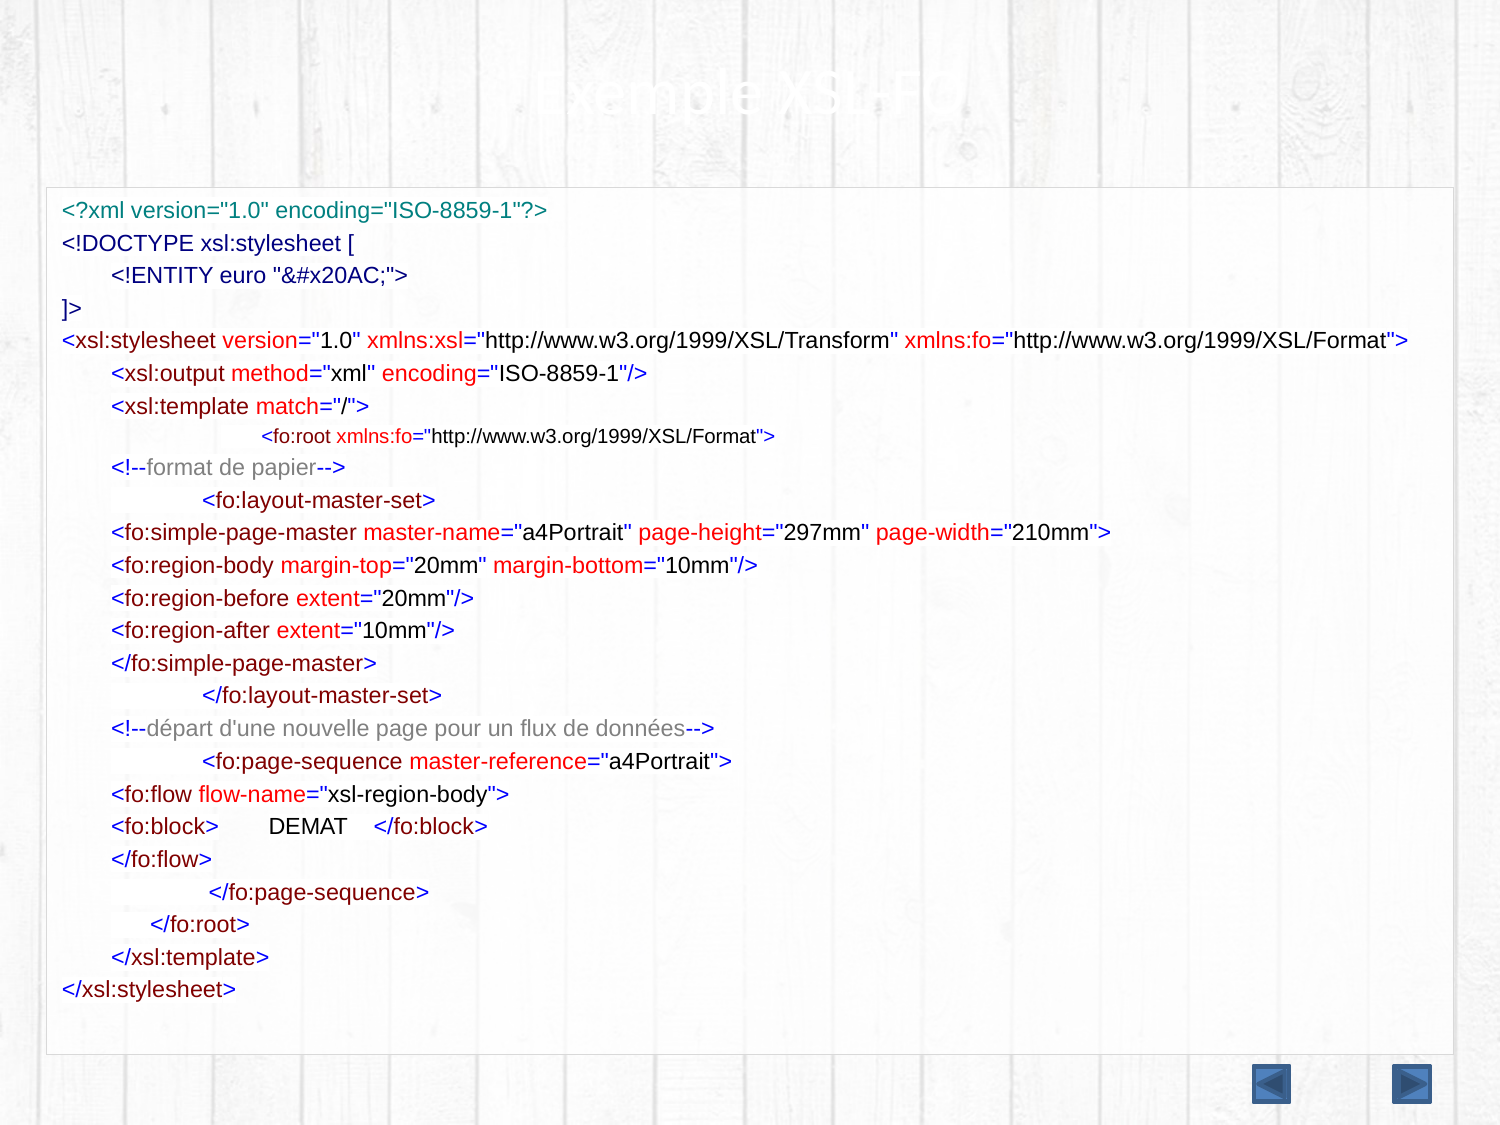

# Exemple XSL-FO
<?xml version="1.0" encoding="ISO-8859-1"?>
<!DOCTYPE xsl:stylesheet [
	<!ENTITY euro "&#x20AC;">
]>
<xsl:stylesheet version="1.0" xmlns:xsl="http://www.w3.org/1999/XSL/Transform" xmlns:fo="http://www.w3.org/1999/XSL/Format">
	<xsl:output method="xml" encoding="ISO-8859-1"/>
	<xsl:template match="/">
		       <fo:root xmlns:fo="http://www.w3.org/1999/XSL/Format">
	<!--format de papier-->
	              <fo:layout-master-set>
		<fo:simple-page-master master-name="a4Portrait" page-height="297mm" page-width="210mm">
			<fo:region-body margin-top="20mm" margin-bottom="10mm"/>
			<fo:region-before extent="20mm"/>
			<fo:region-after extent="10mm"/>
		</fo:simple-page-master>
	              </fo:layout-master-set>
	<!--départ d'une nouvelle page pour un flux de données-->
	              <fo:page-sequence master-reference="a4Portrait">
		<fo:flow flow-name="xsl-region-body">
			<fo:block>	DEMAT    </fo:block>
		</fo:flow>
	               </fo:page-sequence>
	      </fo:root>
	</xsl:template>
</xsl:stylesheet>